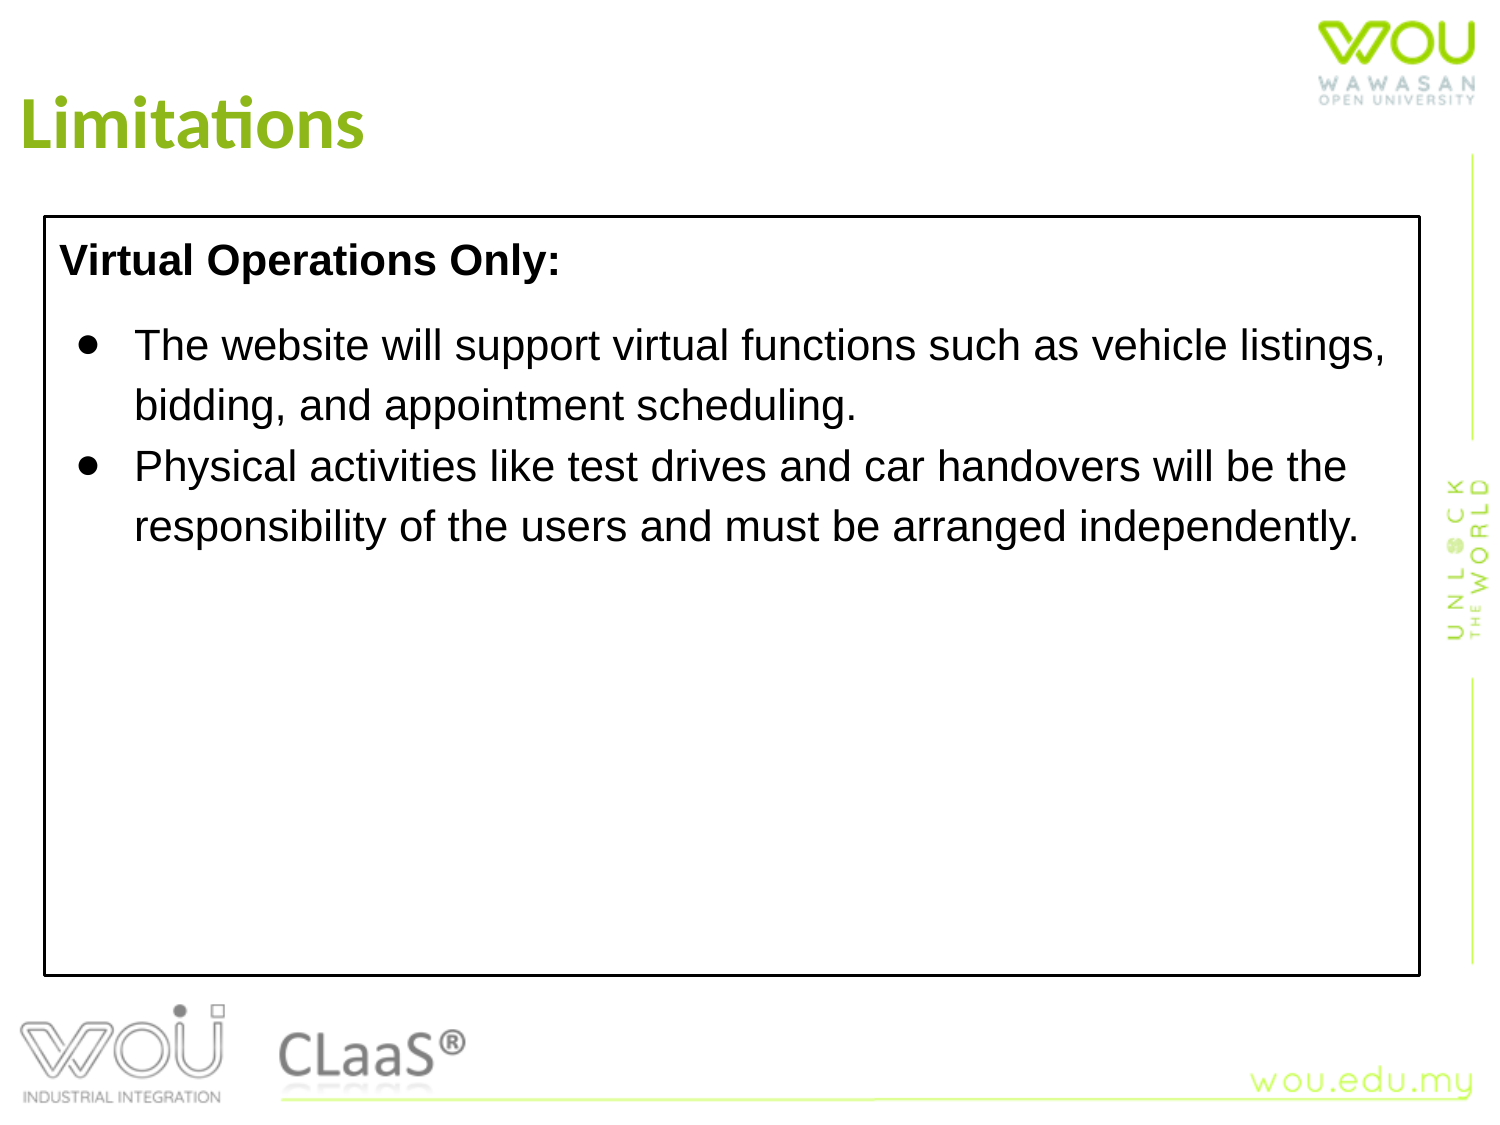

Limitations
Virtual Operations Only:
The website will support virtual functions such as vehicle listings, bidding, and appointment scheduling.
Physical activities like test drives and car handovers will be the responsibility of the users and must be arranged independently.